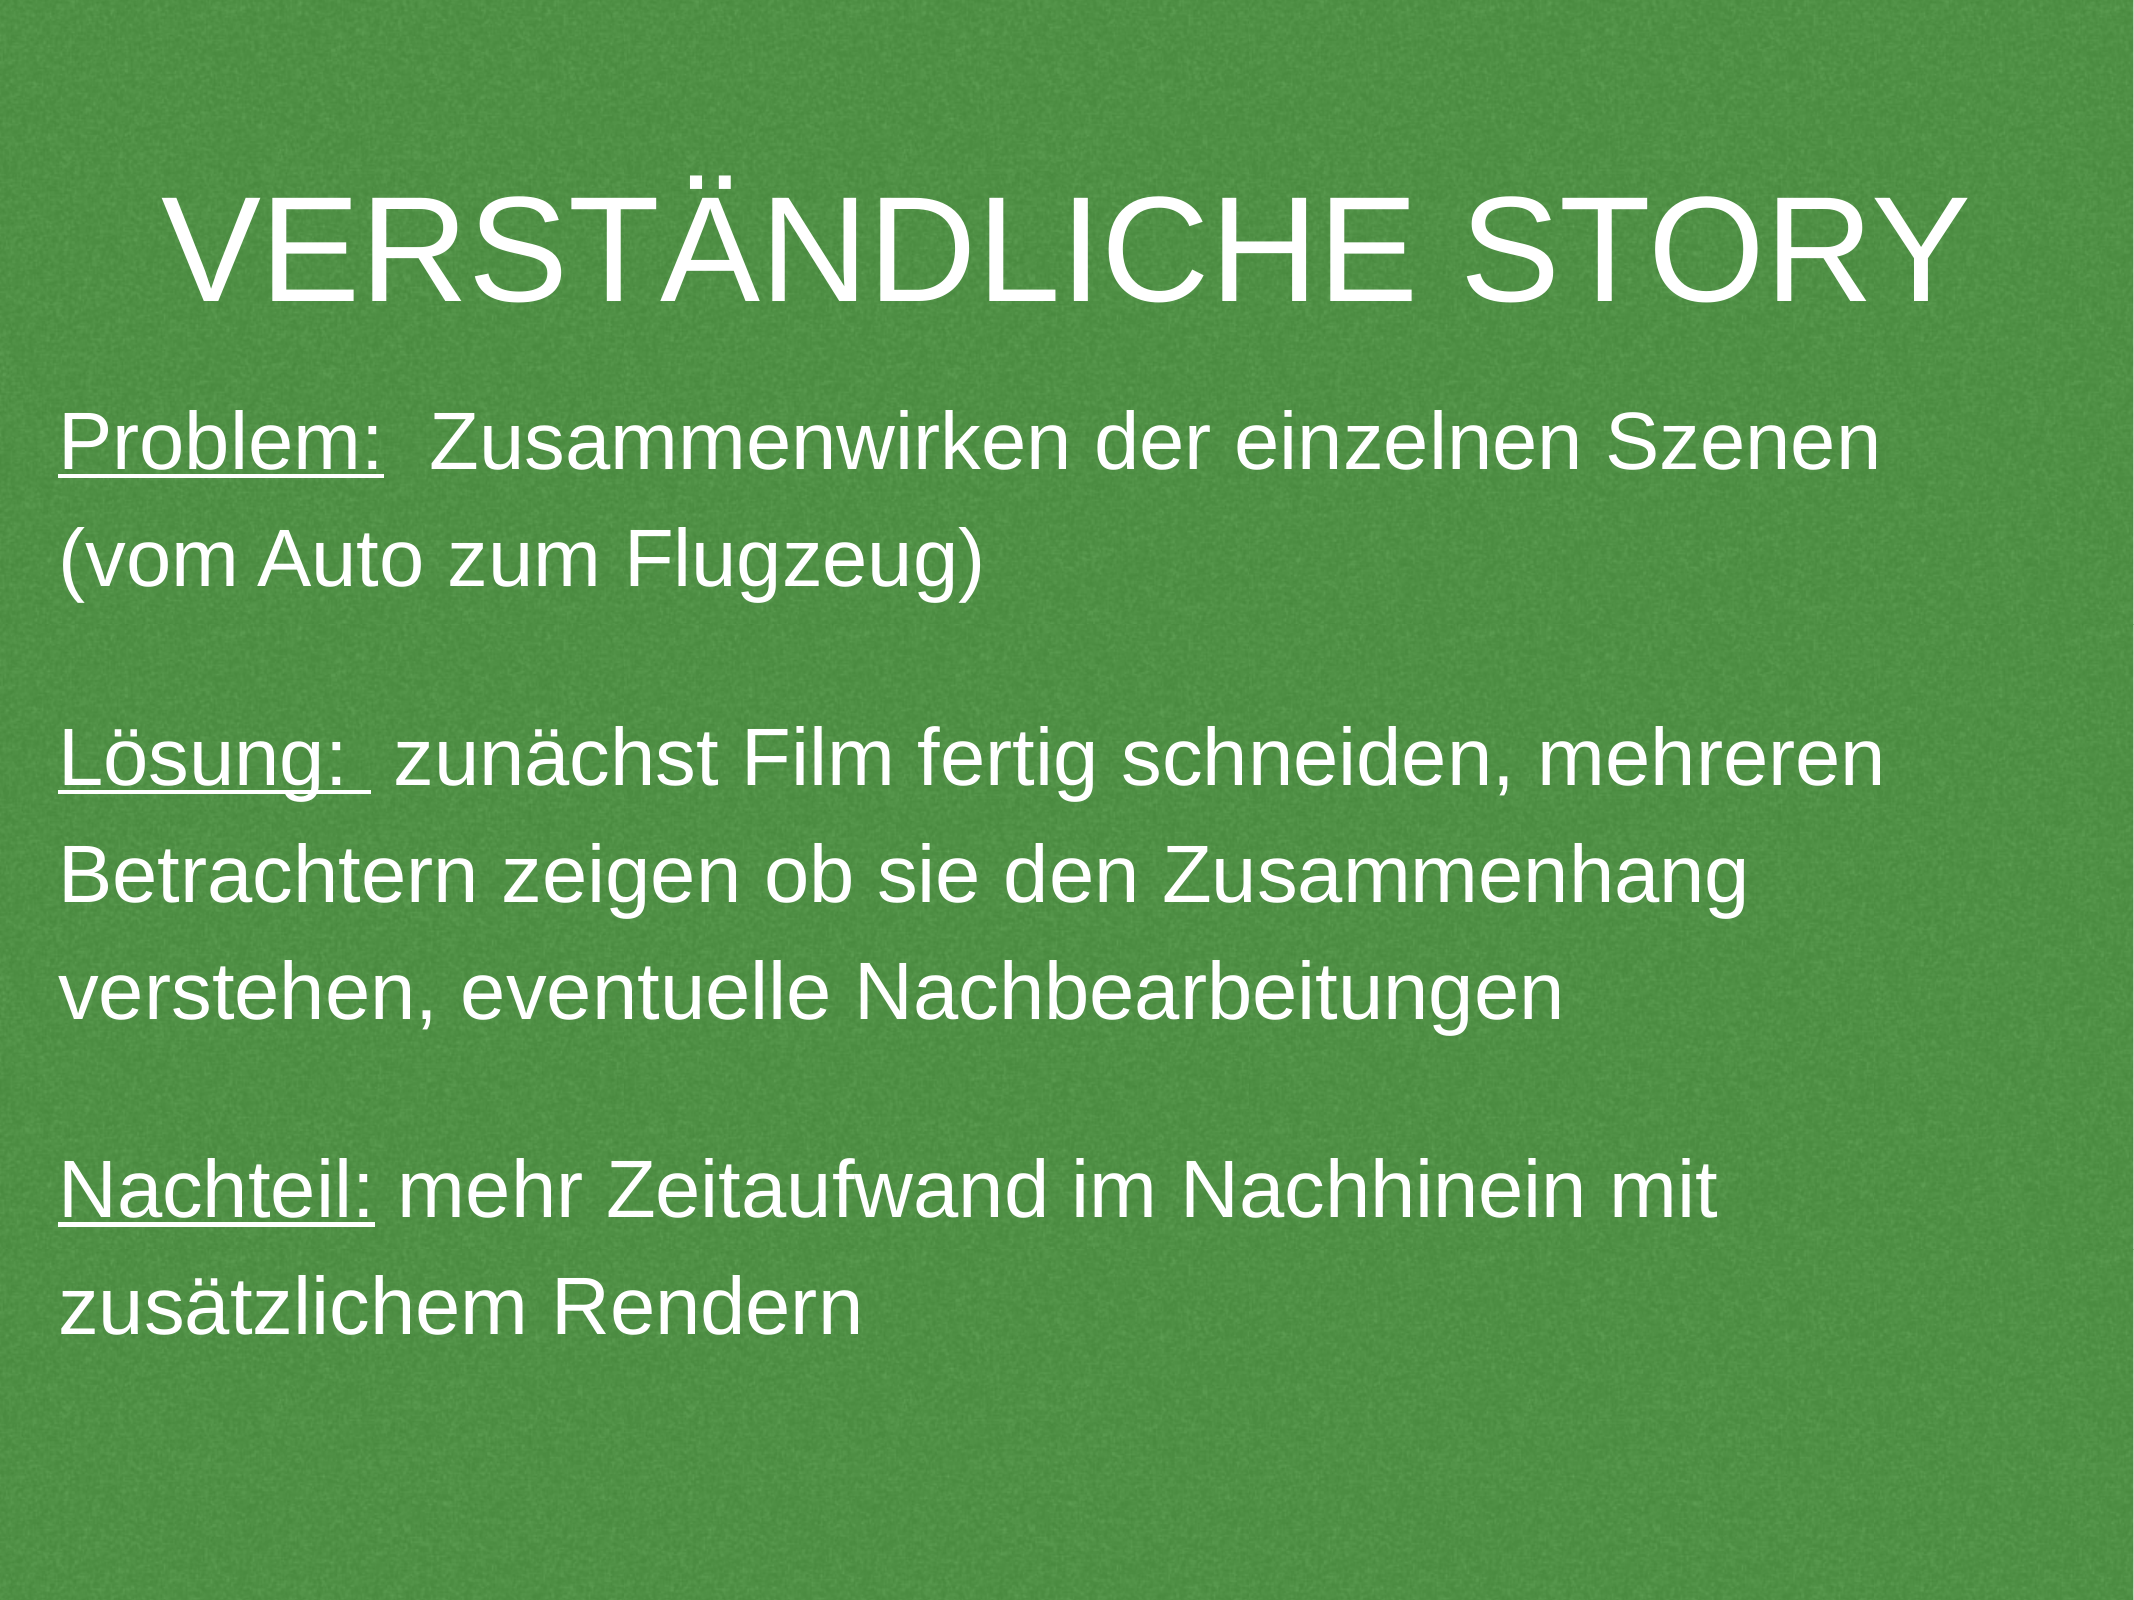

# Verständliche Story
Problem:  Zusammenwirken der einzelnen Szenen (vom Auto zum Flugzeug)
Lösung:  zunächst Film fertig schneiden, mehreren Betrachtern zeigen ob sie den Zusammenhang verstehen, eventuelle Nachbearbeitungen
Nachteil: mehr Zeitaufwand im Nachhinein mit zusätzlichem Rendern
18